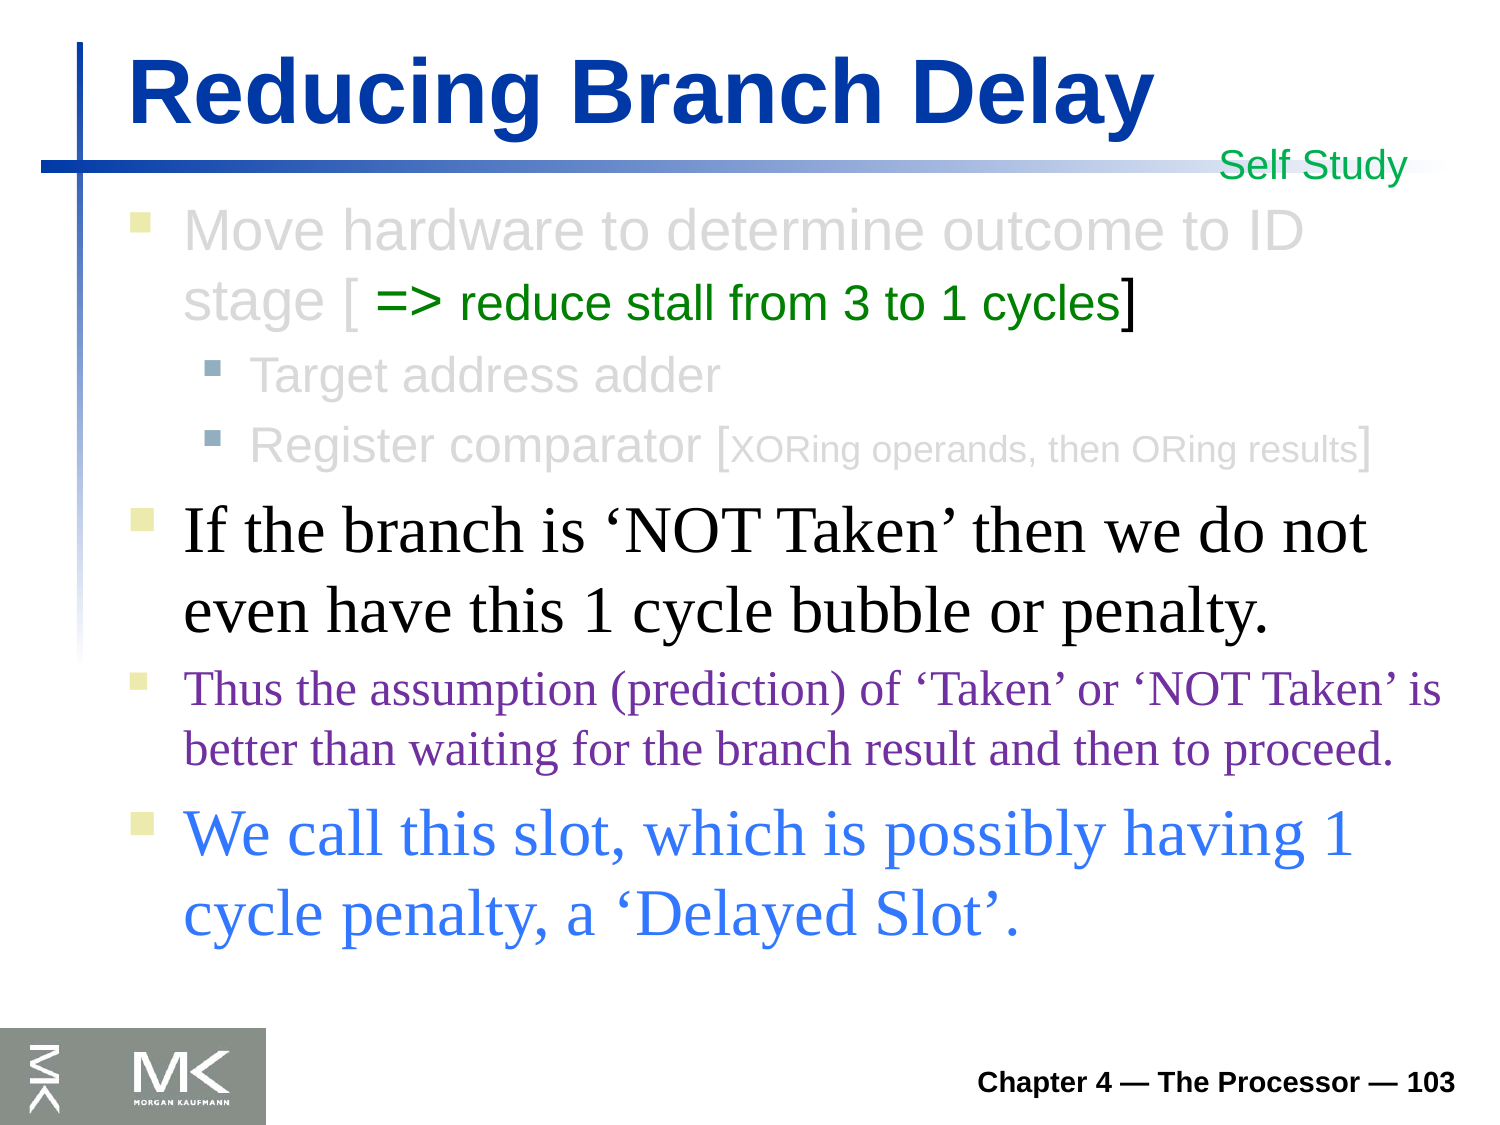

# Reducing Branch Delay
Self Study
Move hardware to determine outcome to ID stage [ => reduce stall from 3 to 1 cycles]
Target address adder
Register comparator [XORing operands, then ORing results]
If the branch is ‘NOT Taken’ then we do not even have this 1 cycle bubble or penalty.
Thus the assumption (prediction) of ‘Taken’ or ‘NOT Taken’ is better than waiting for the branch result and then to proceed.
We call this slot, which is possibly having 1 cycle penalty, a ‘Delayed Slot’.
Chapter 4 — The Processor — 103